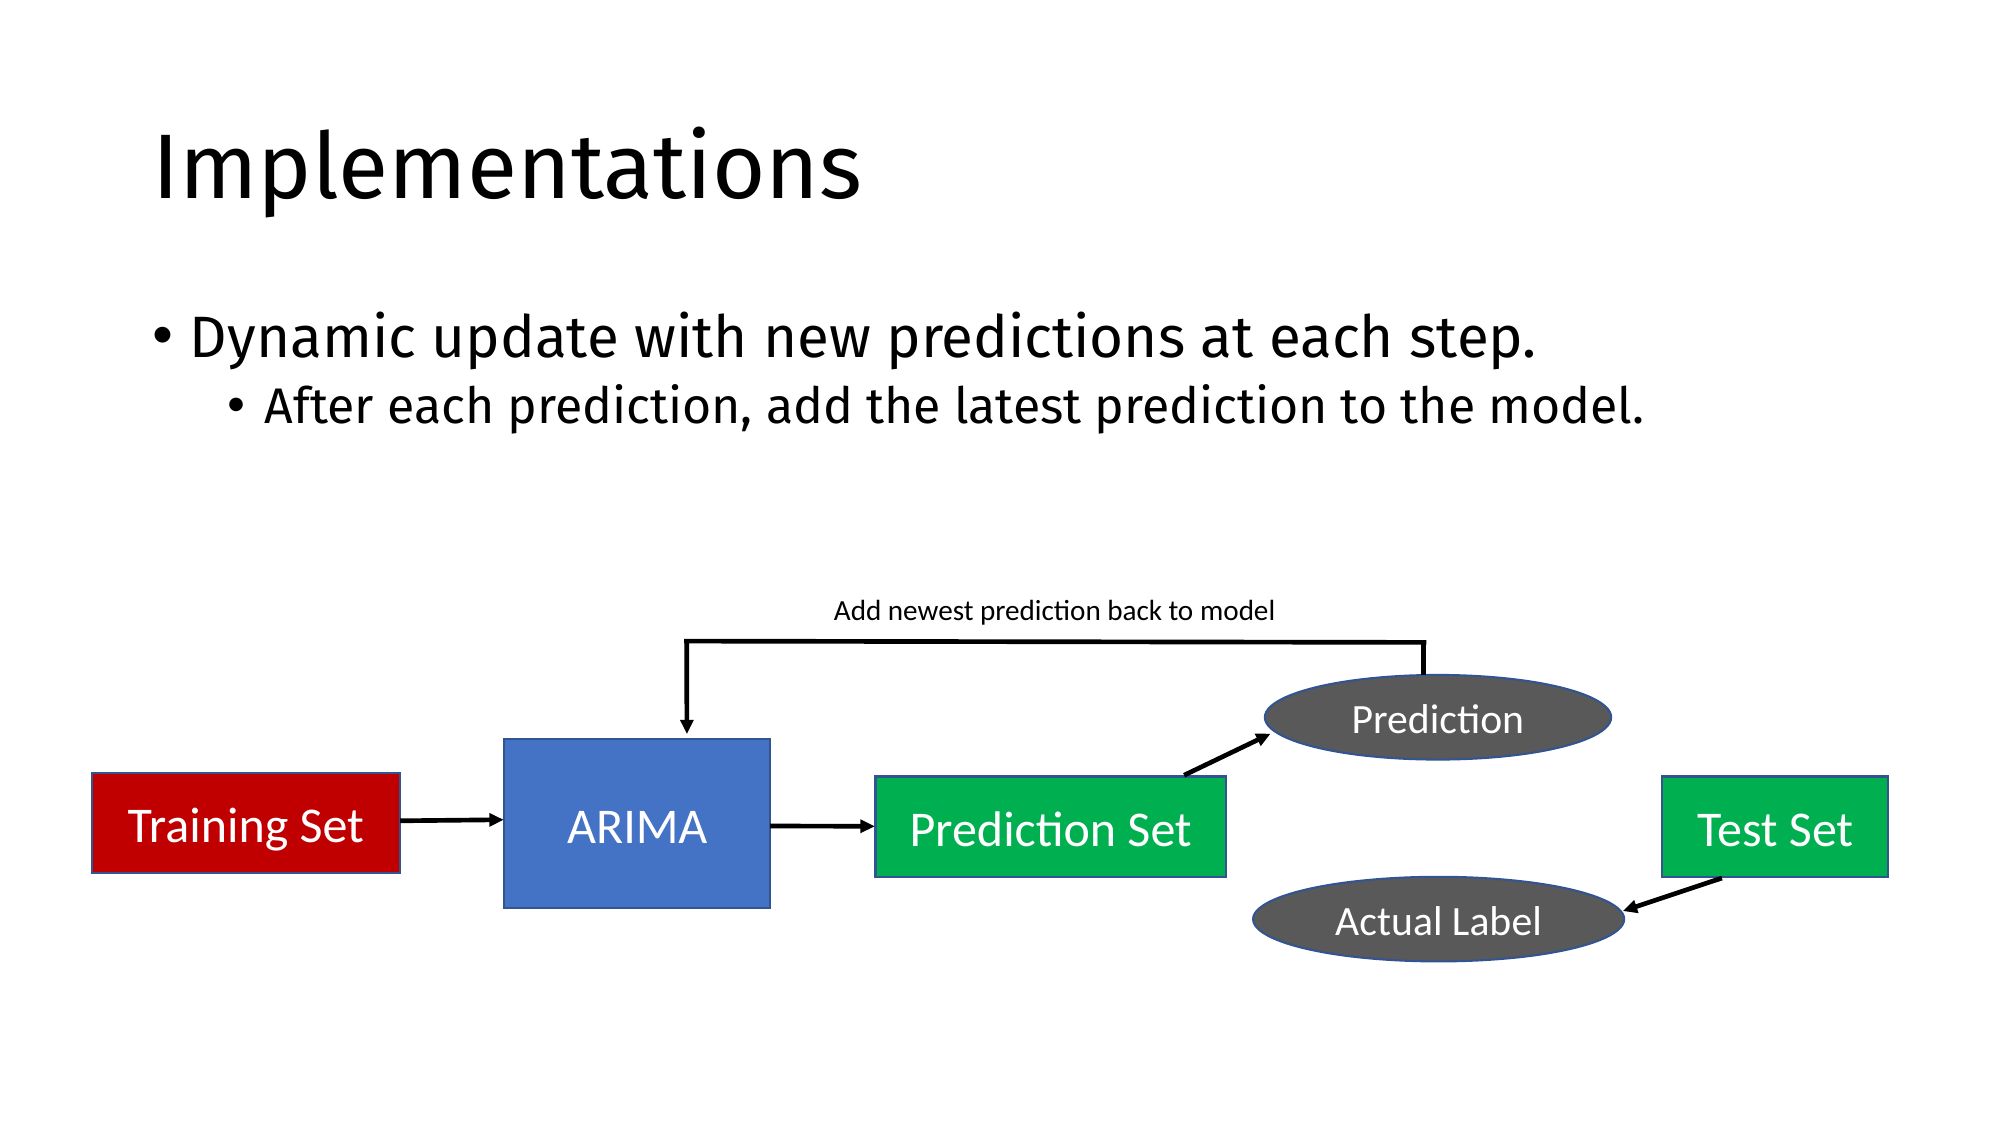

# Implementations
Dynamic update with new predictions at each step.
After each prediction, add the latest prediction to the model.
Add newest prediction back to model
Prediction
ARIMA
Training Set
Prediction Set
Test Set
Actual Label